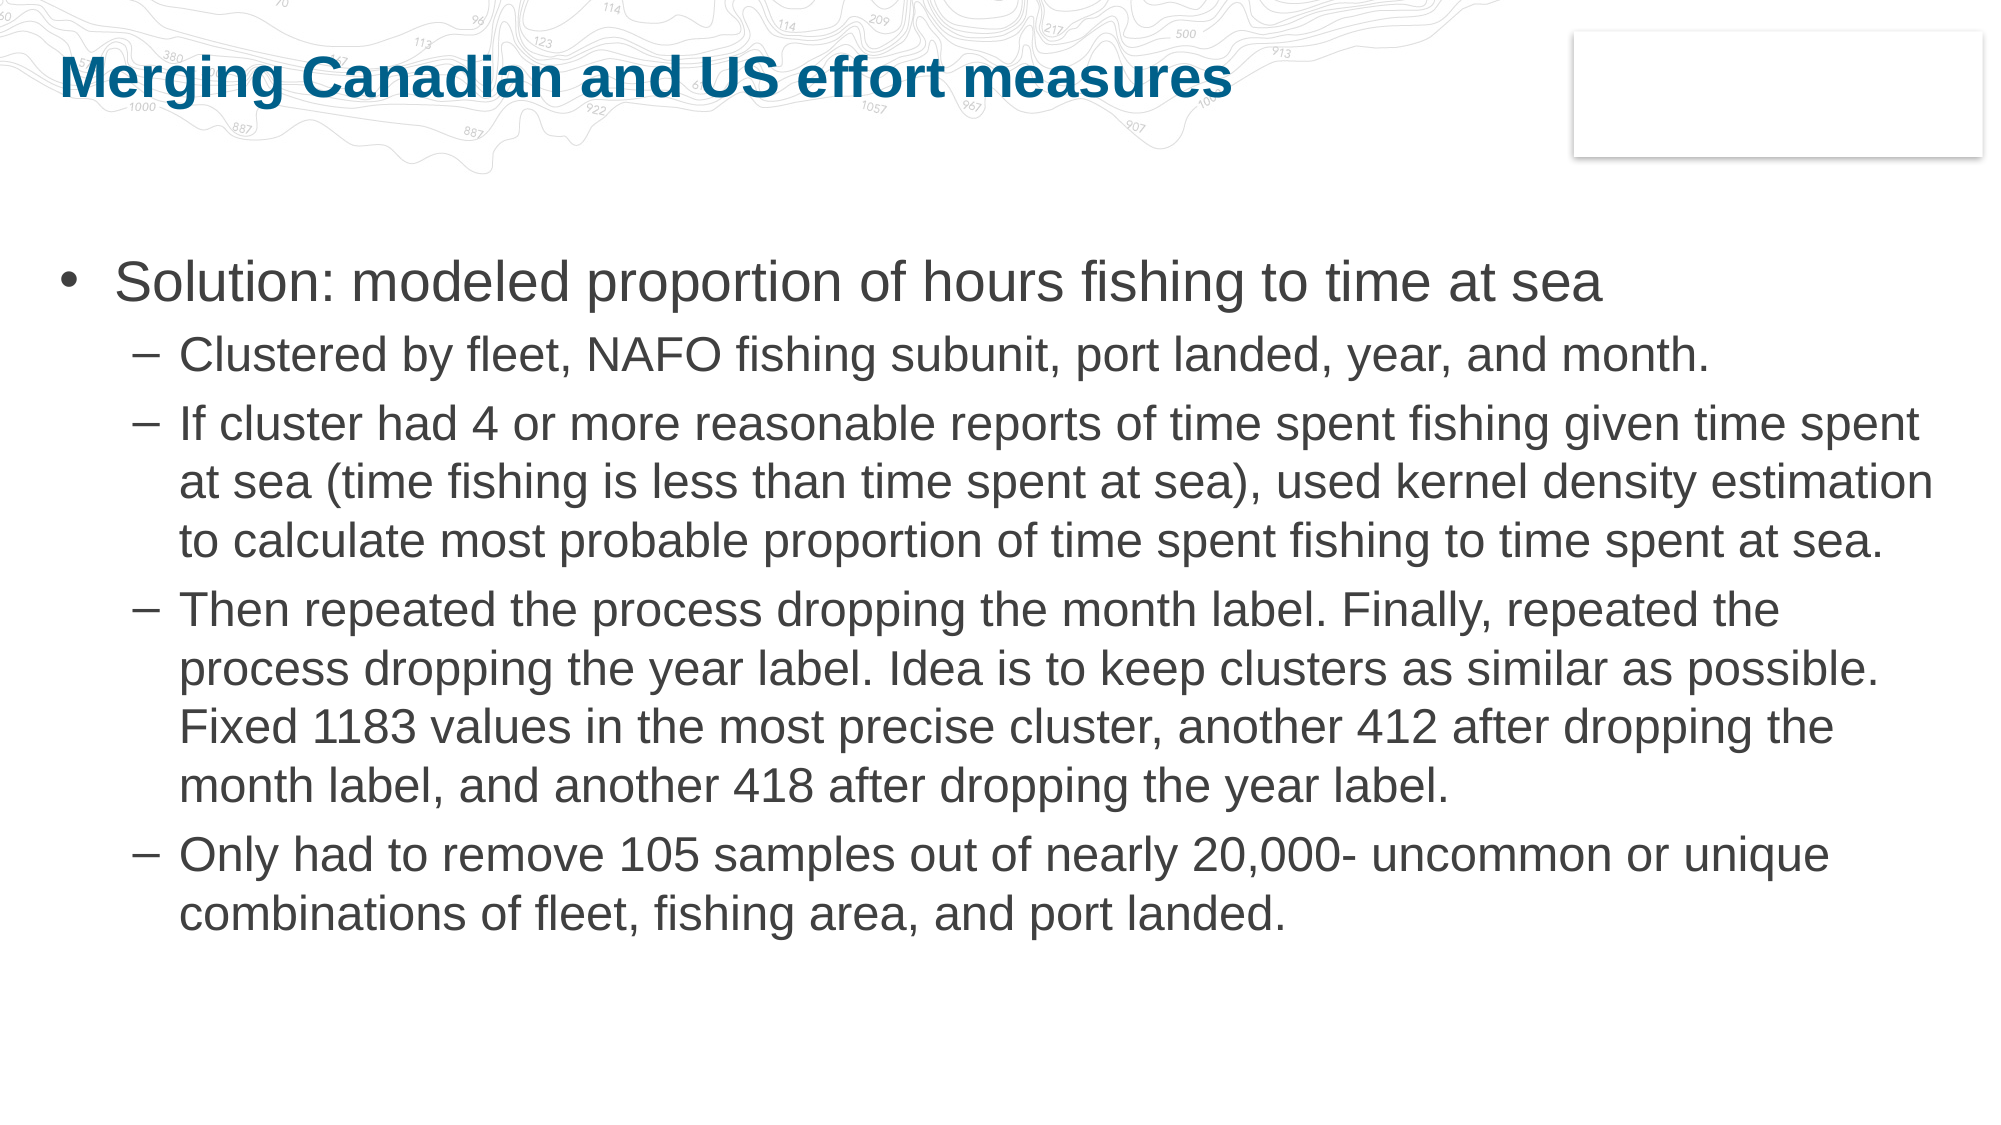

# Merging Canadian and US effort measures

Solution: modeled proportion of hours fishing to time at sea
Clustered by fleet, NAFO fishing subunit, port landed, year, and month.
If cluster had 4 or more reasonable reports of time spent fishing given time spent at sea (time fishing is less than time spent at sea), used kernel density estimation to calculate most probable proportion of time spent fishing to time spent at sea.
Then repeated the process dropping the month label. Finally, repeated the process dropping the year label. Idea is to keep clusters as similar as possible. Fixed 1183 values in the most precise cluster, another 412 after dropping the month label, and another 418 after dropping the year label.
Only had to remove 105 samples out of nearly 20,000- uncommon or unique combinations of fleet, fishing area, and port landed.